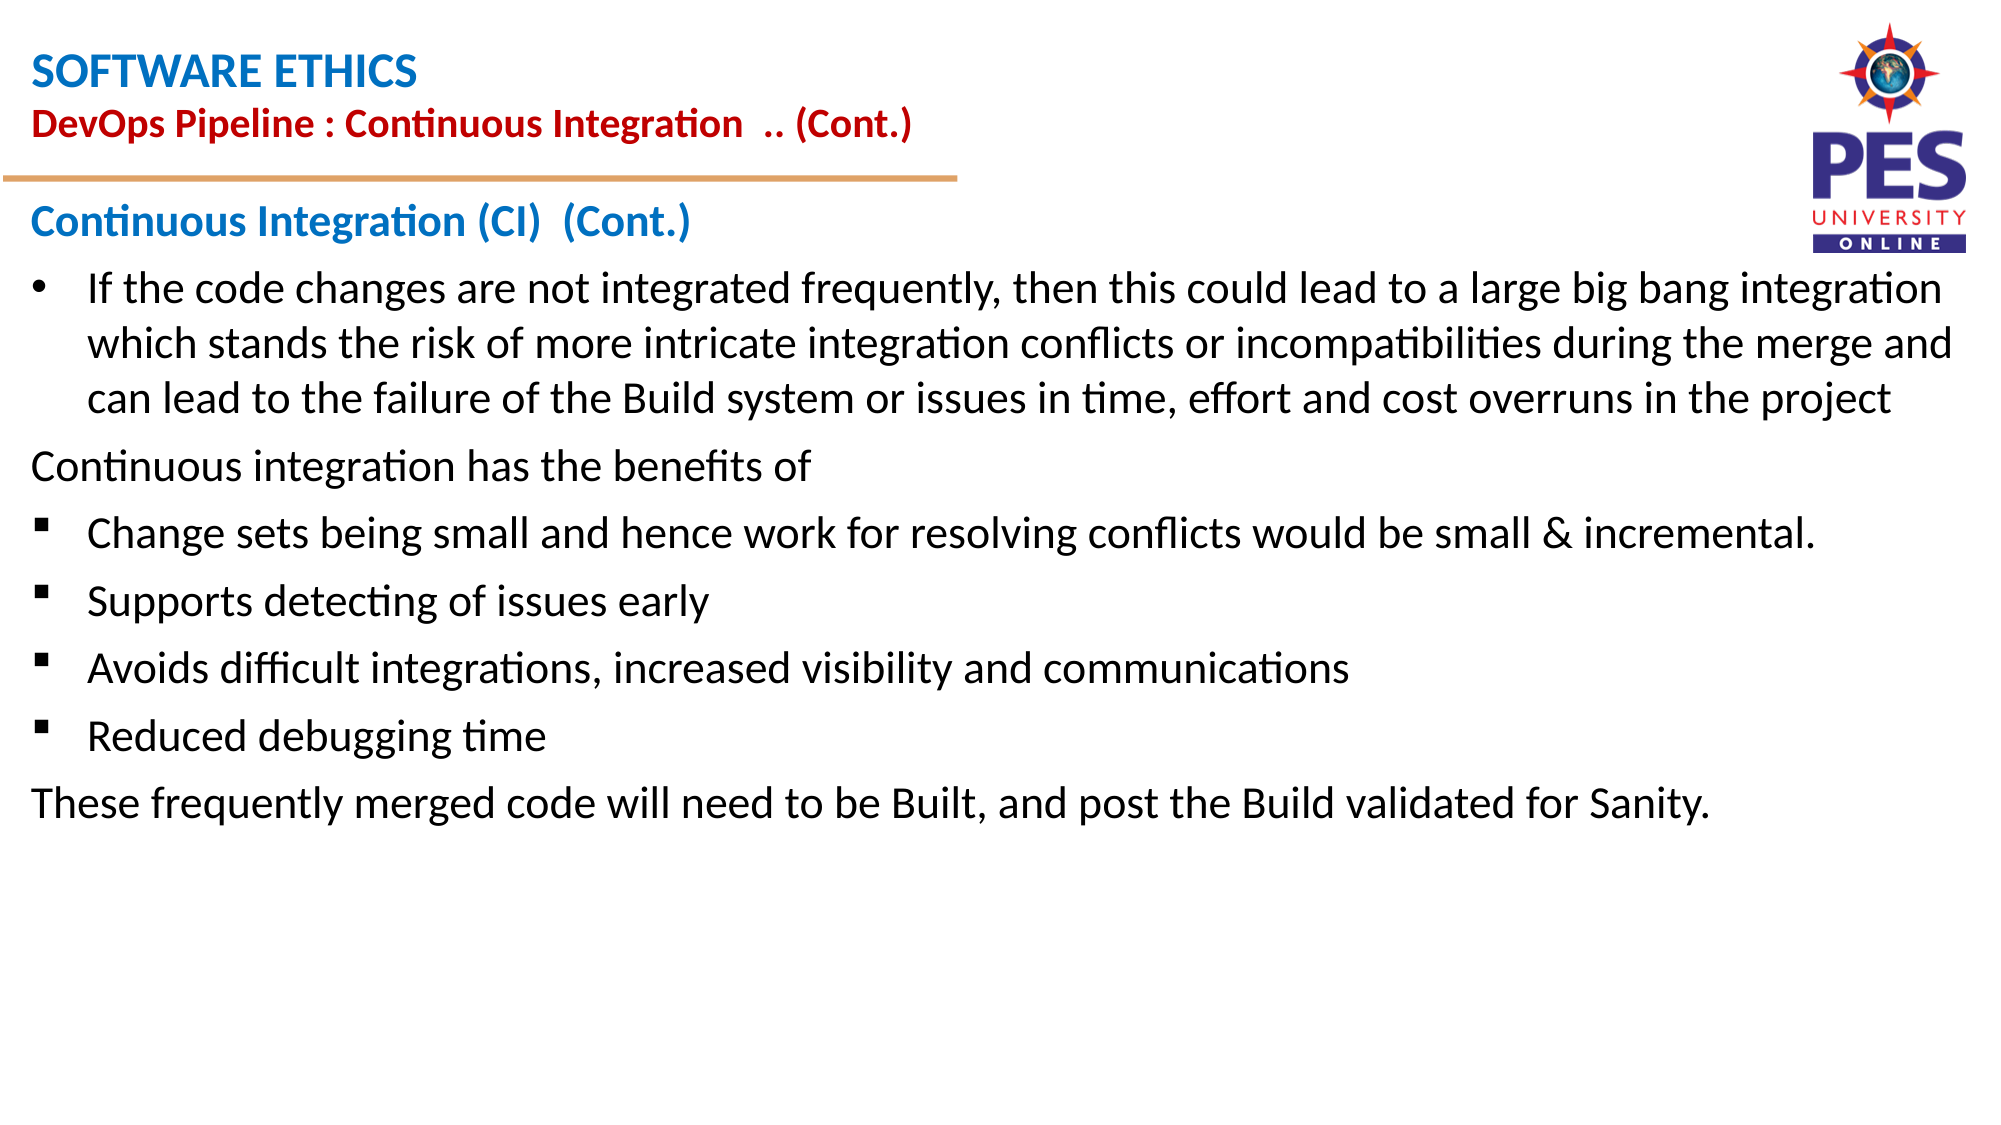

DevOps Pipeline : Continuous Integration  .. (Cont.)
Continuous Integration (CI)  (Cont.)
If the code changes are not integrated frequently, then this could lead to a large big bang integration which stands the risk of more intricate integration conflicts or incompatibilities during the merge and can lead to the failure of the Build system or issues in time, effort and cost overruns in the project
Continuous integration has the benefits of
Change sets being small and hence work for resolving conflicts would be small & incremental.
Supports detecting of issues early
Avoids difficult integrations, increased visibility and communications
Reduced debugging time
These frequently merged code will need to be Built, and post the Build validated for Sanity.